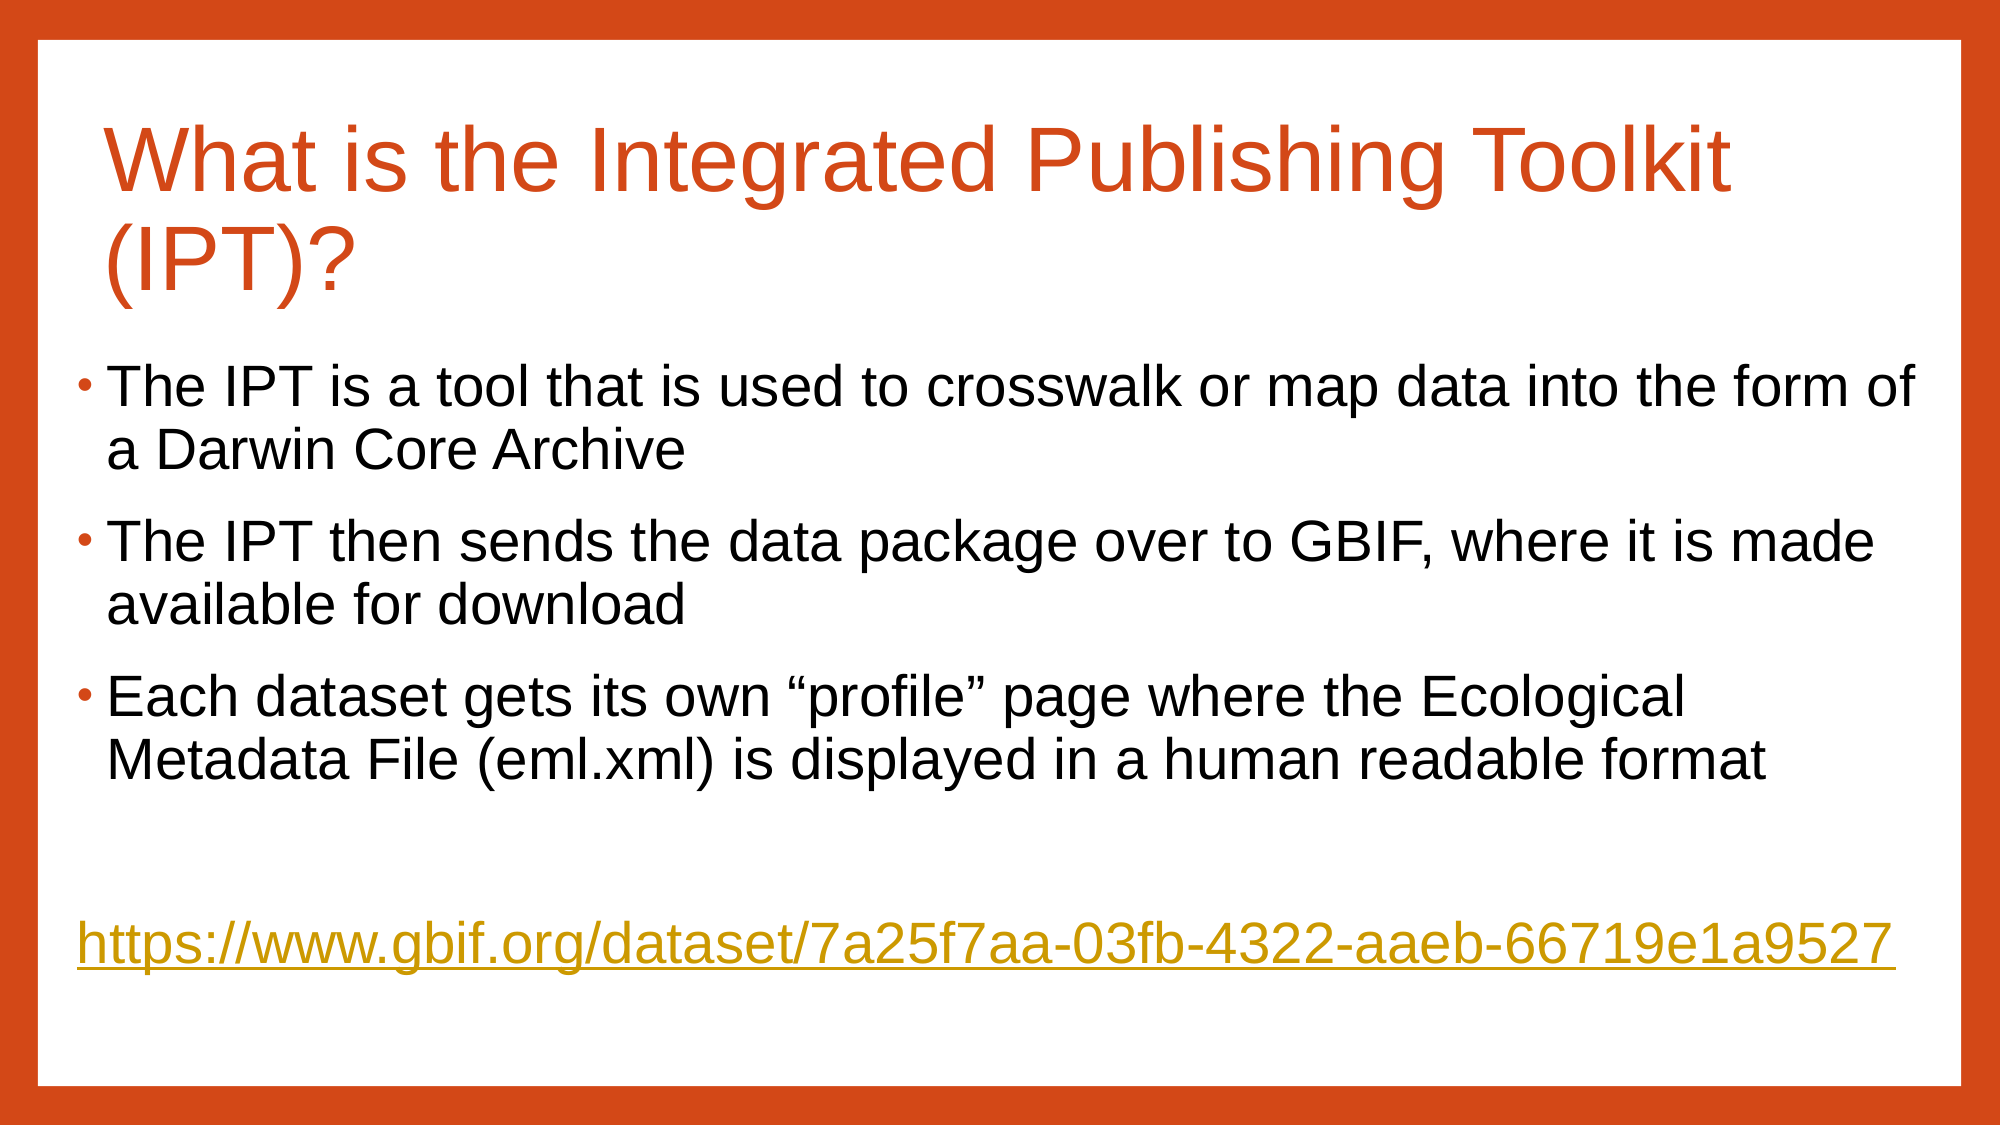

# What is the Integrated Publishing Toolkit (IPT)?
The IPT is a tool that is used to crosswalk or map data into the form of a Darwin Core Archive
The IPT then sends the data package over to GBIF, where it is made available for download
Each dataset gets its own “profile” page where the Ecological Metadata File (eml.xml) is displayed in a human readable format

https://www.gbif.org/dataset/7a25f7aa-03fb-4322-aaeb-66719e1a9527